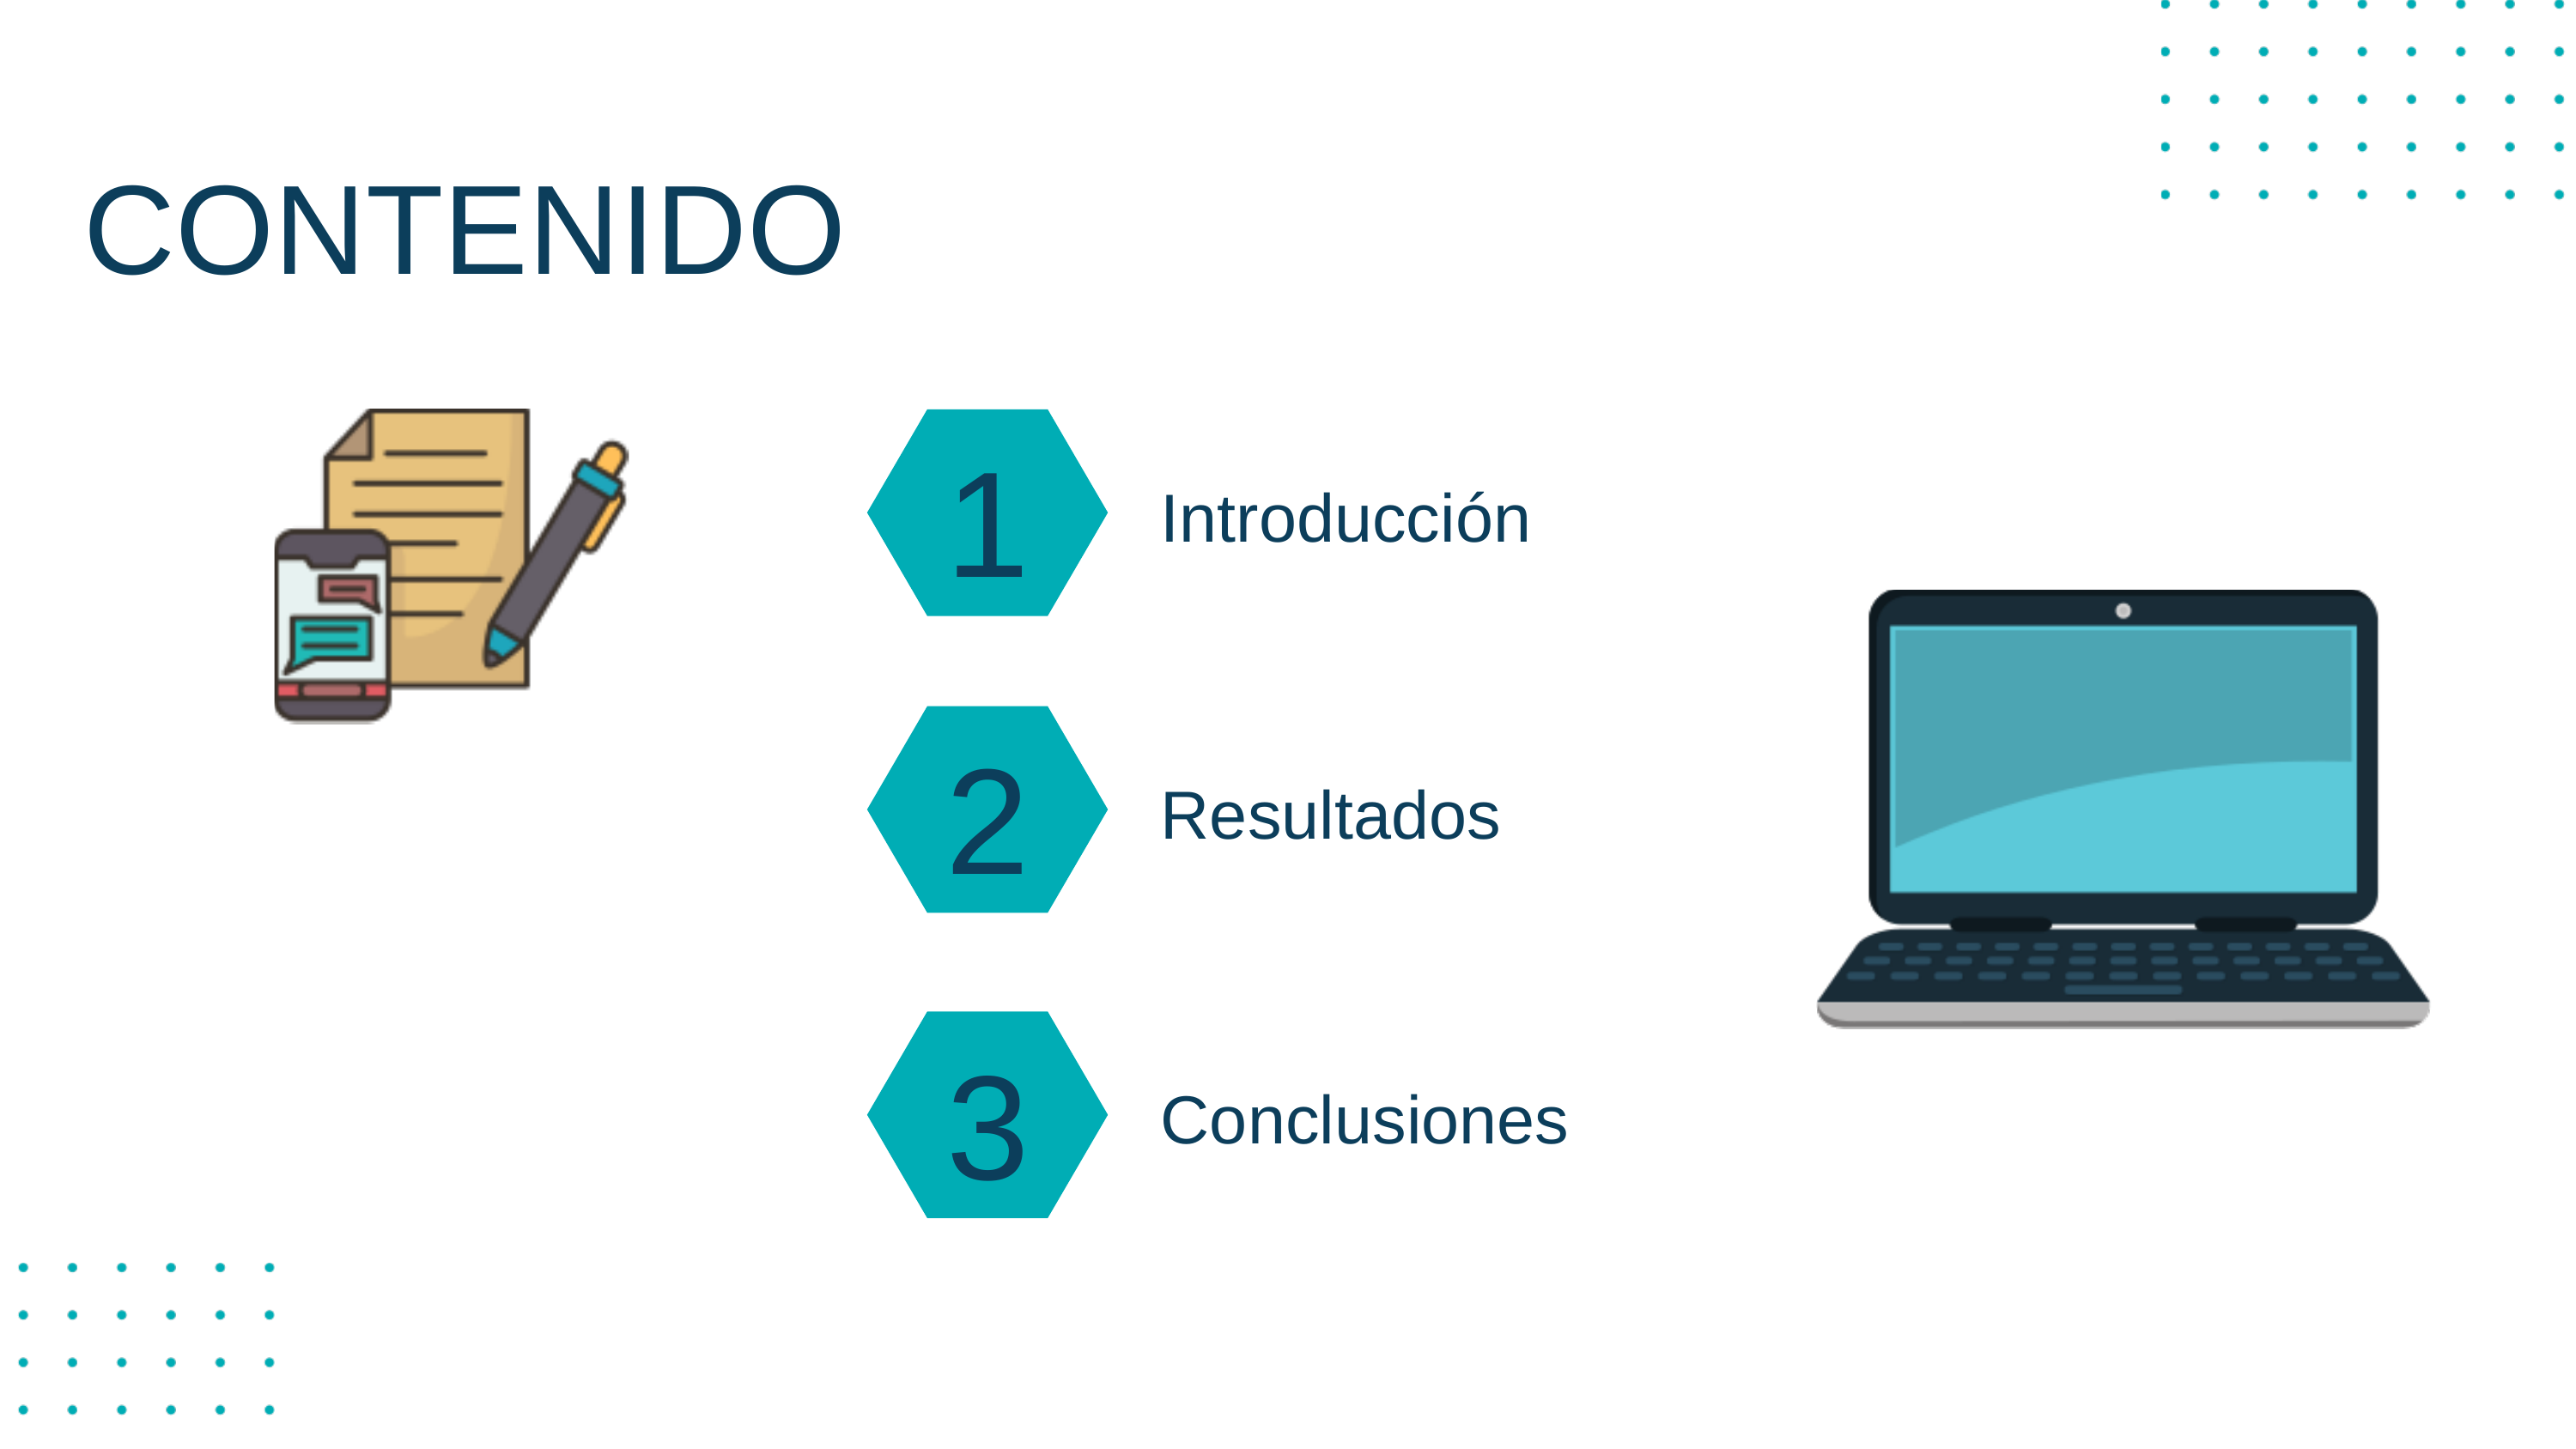

CONTENIDO
1

Introducción

2

Resultados
3

Conclusiones